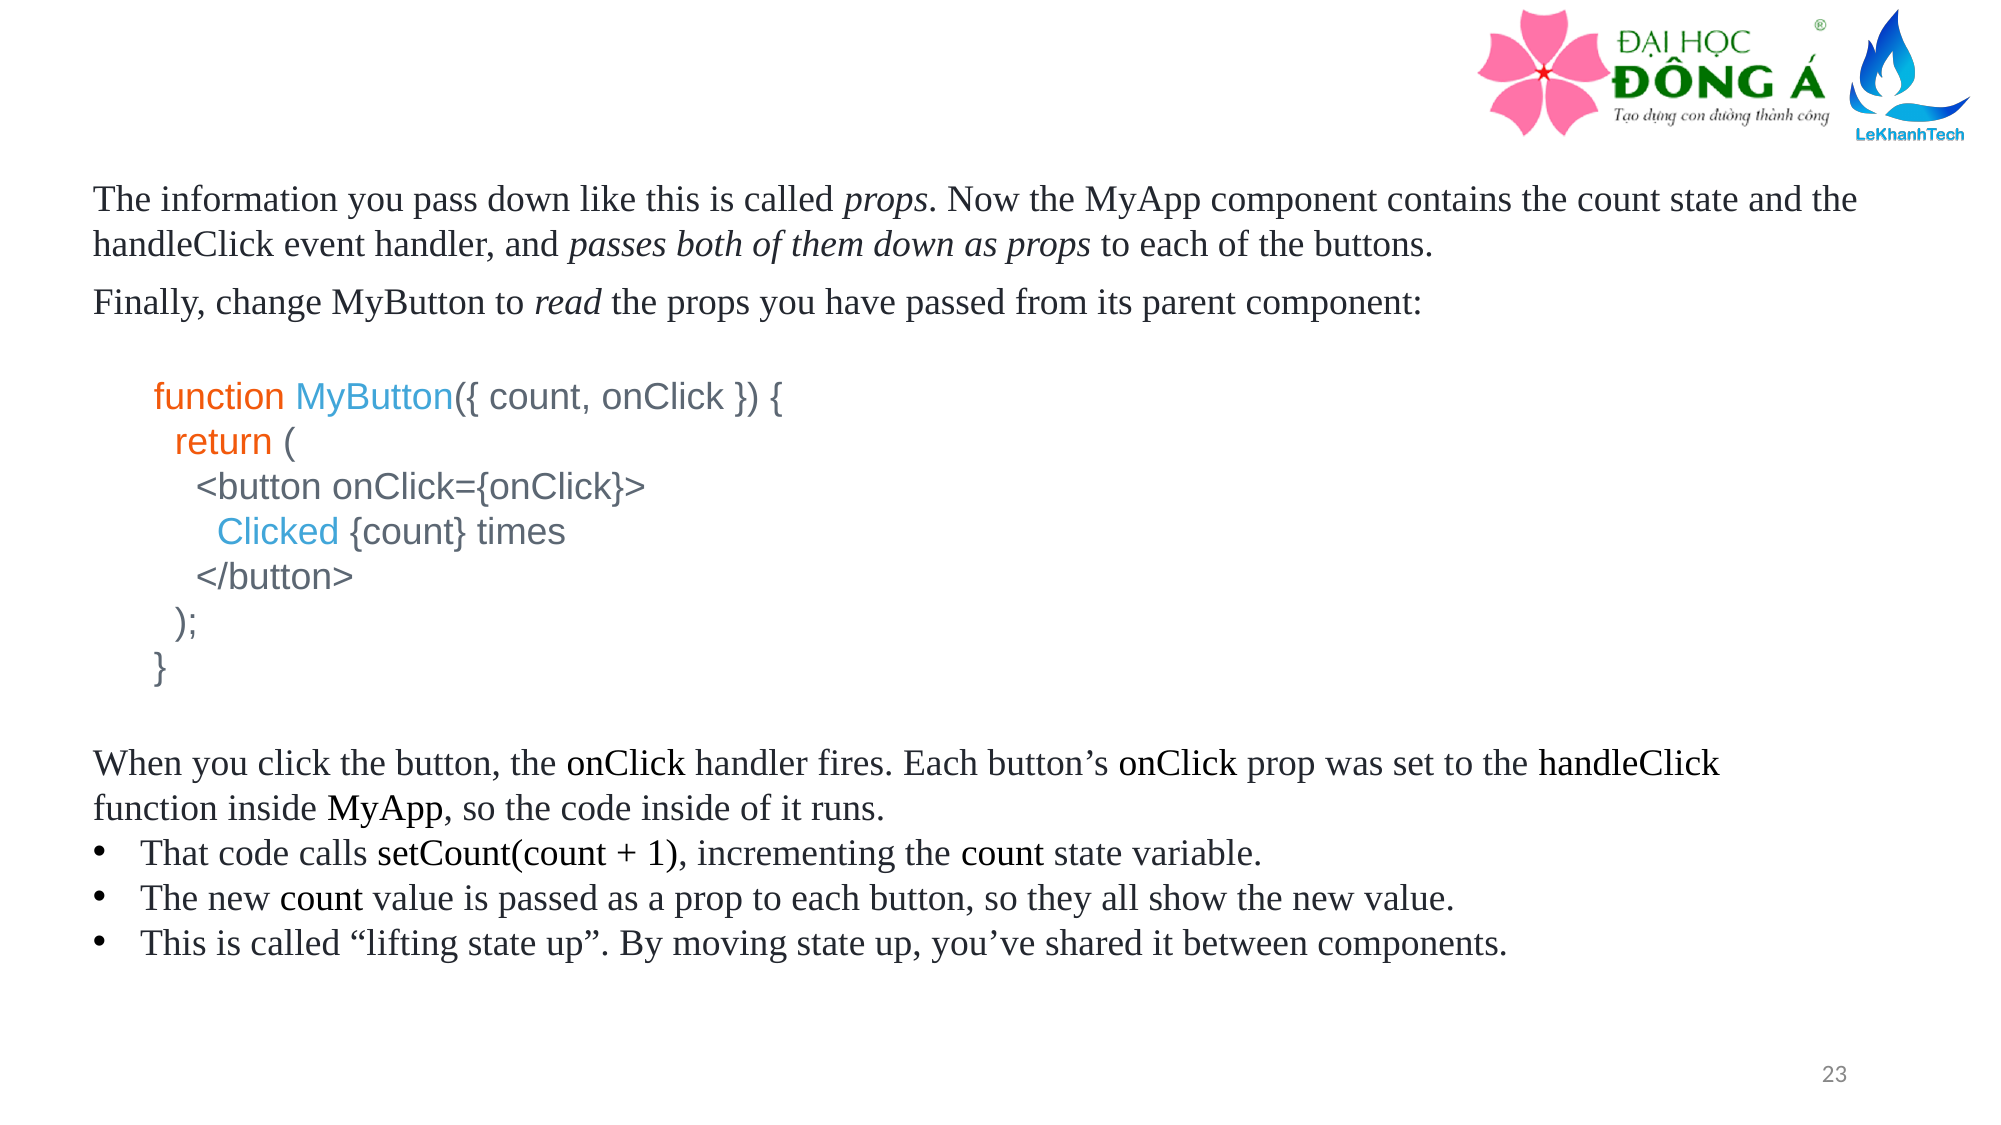

The information you pass down like this is called props. Now the MyApp component contains the count state and the handleClick event handler, and passes both of them down as props to each of the buttons.
Finally, change MyButton to read the props you have passed from its parent component:
function MyButton({ count, onClick }) {
  return (
    <button onClick={onClick}>
      Clicked {count} times
    </button>
  );
}
When you click the button, the onClick handler fires. Each button’s onClick prop was set to the handleClick function inside MyApp, so the code inside of it runs.
That code calls setCount(count + 1), incrementing the count state variable.
The new count value is passed as a prop to each button, so they all show the new value.
This is called “lifting state up”. By moving state up, you’ve shared it between components.
23